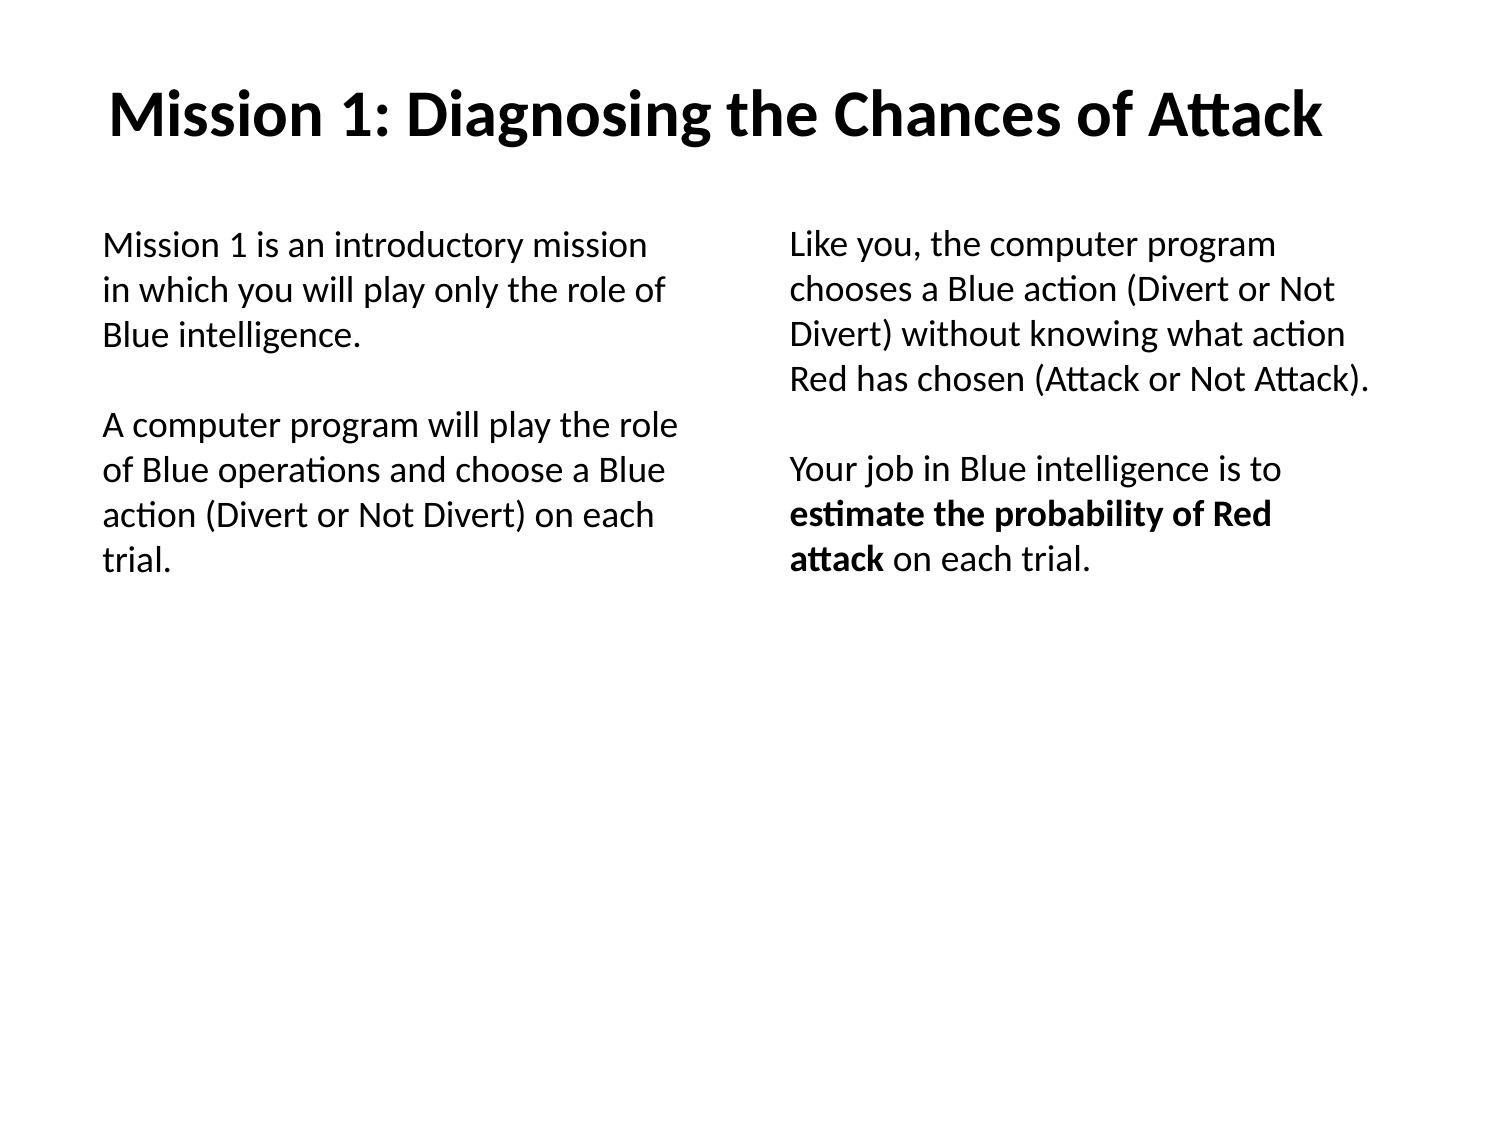

Mission 1: Diagnosing the Chances of Attack
Like you, the computer program chooses a Blue action (Divert or Not Divert) without knowing what action  Red has chosen (Attack or Not Attack).

Your job in Blue intelligence is to estimate the probability of Red attack on each trial.
Mission 1 is an introductory mission in which you will play only the role of Blue intelligence.

A computer program will play the role of Blue operations and choose a Blue action (Divert or Not Divert) on each trial.